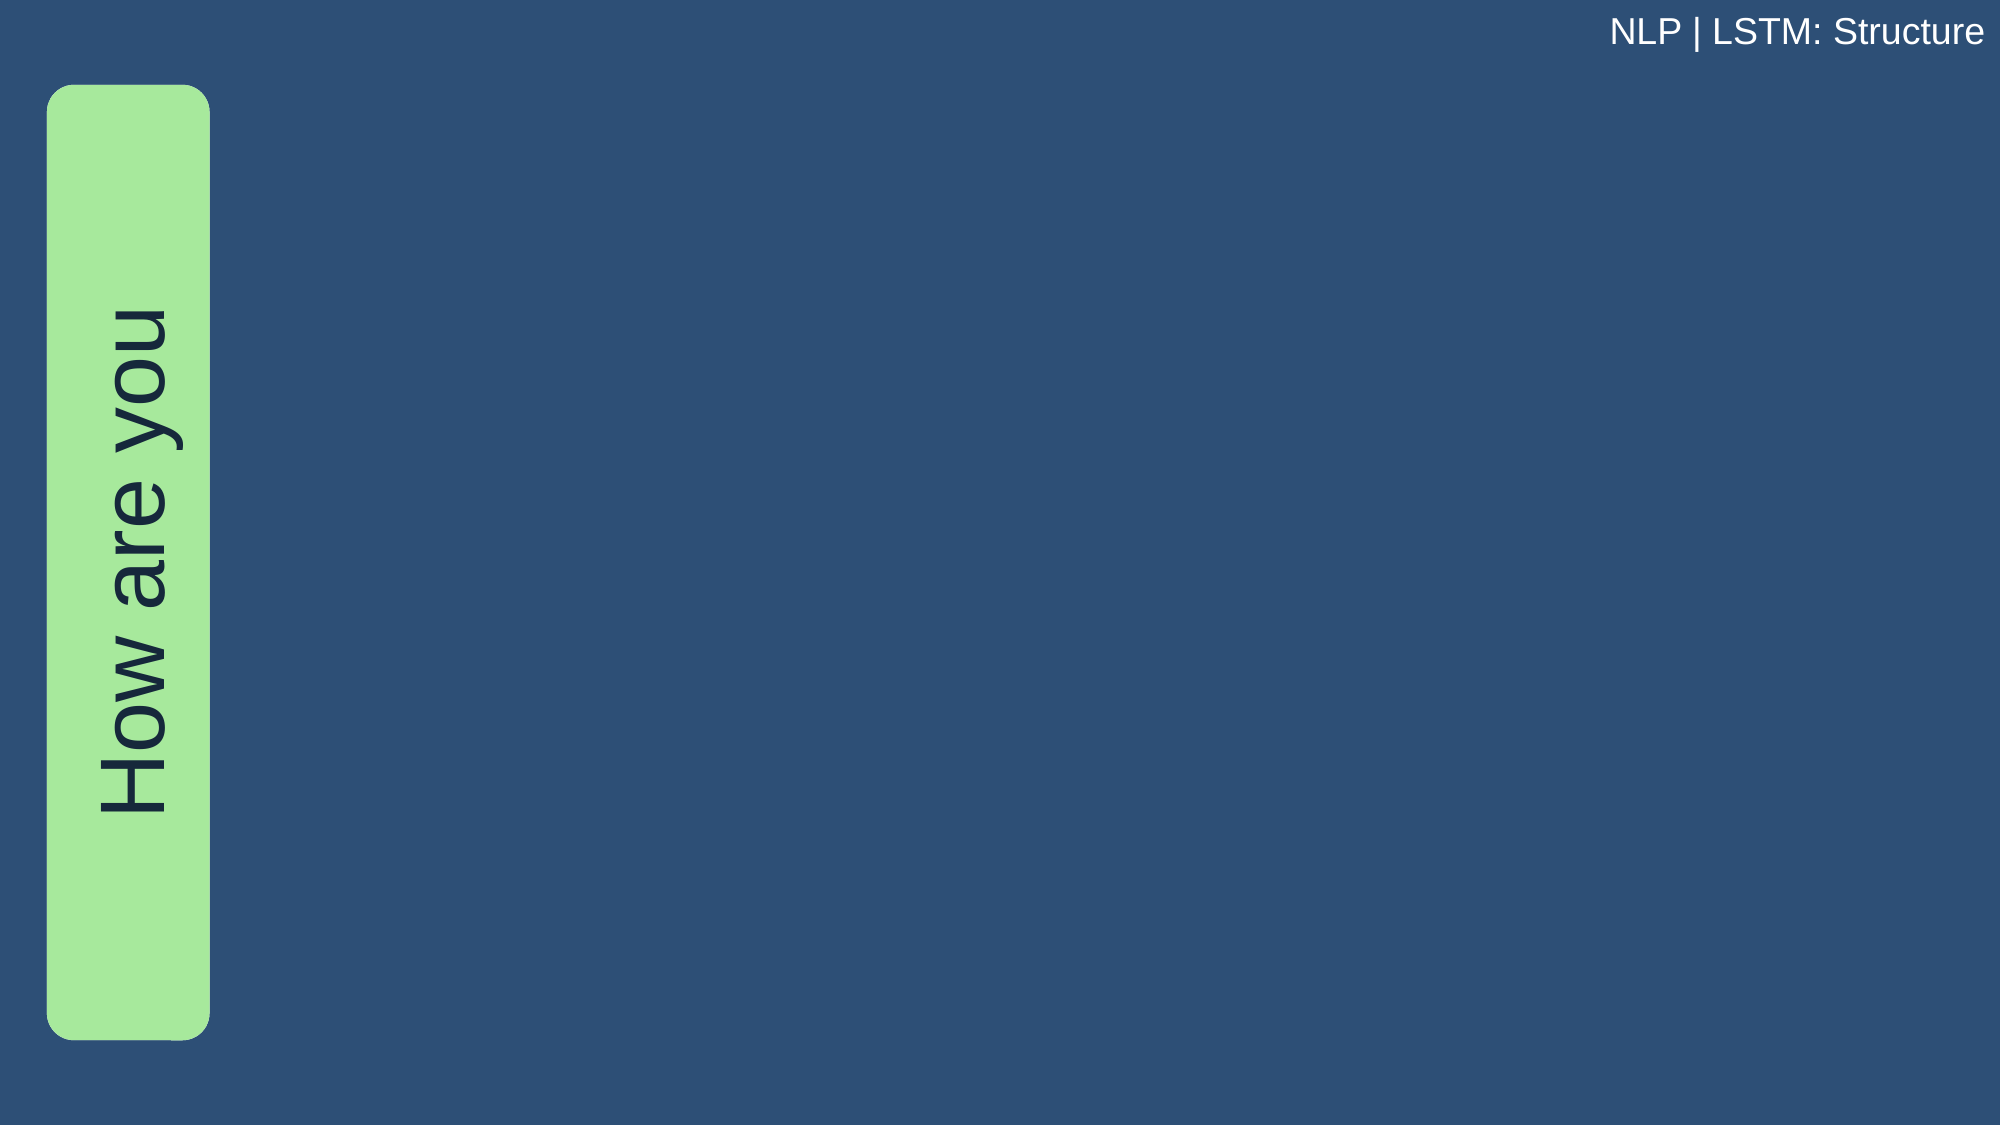

NLP | LSTM: Structure
How are you
Messages